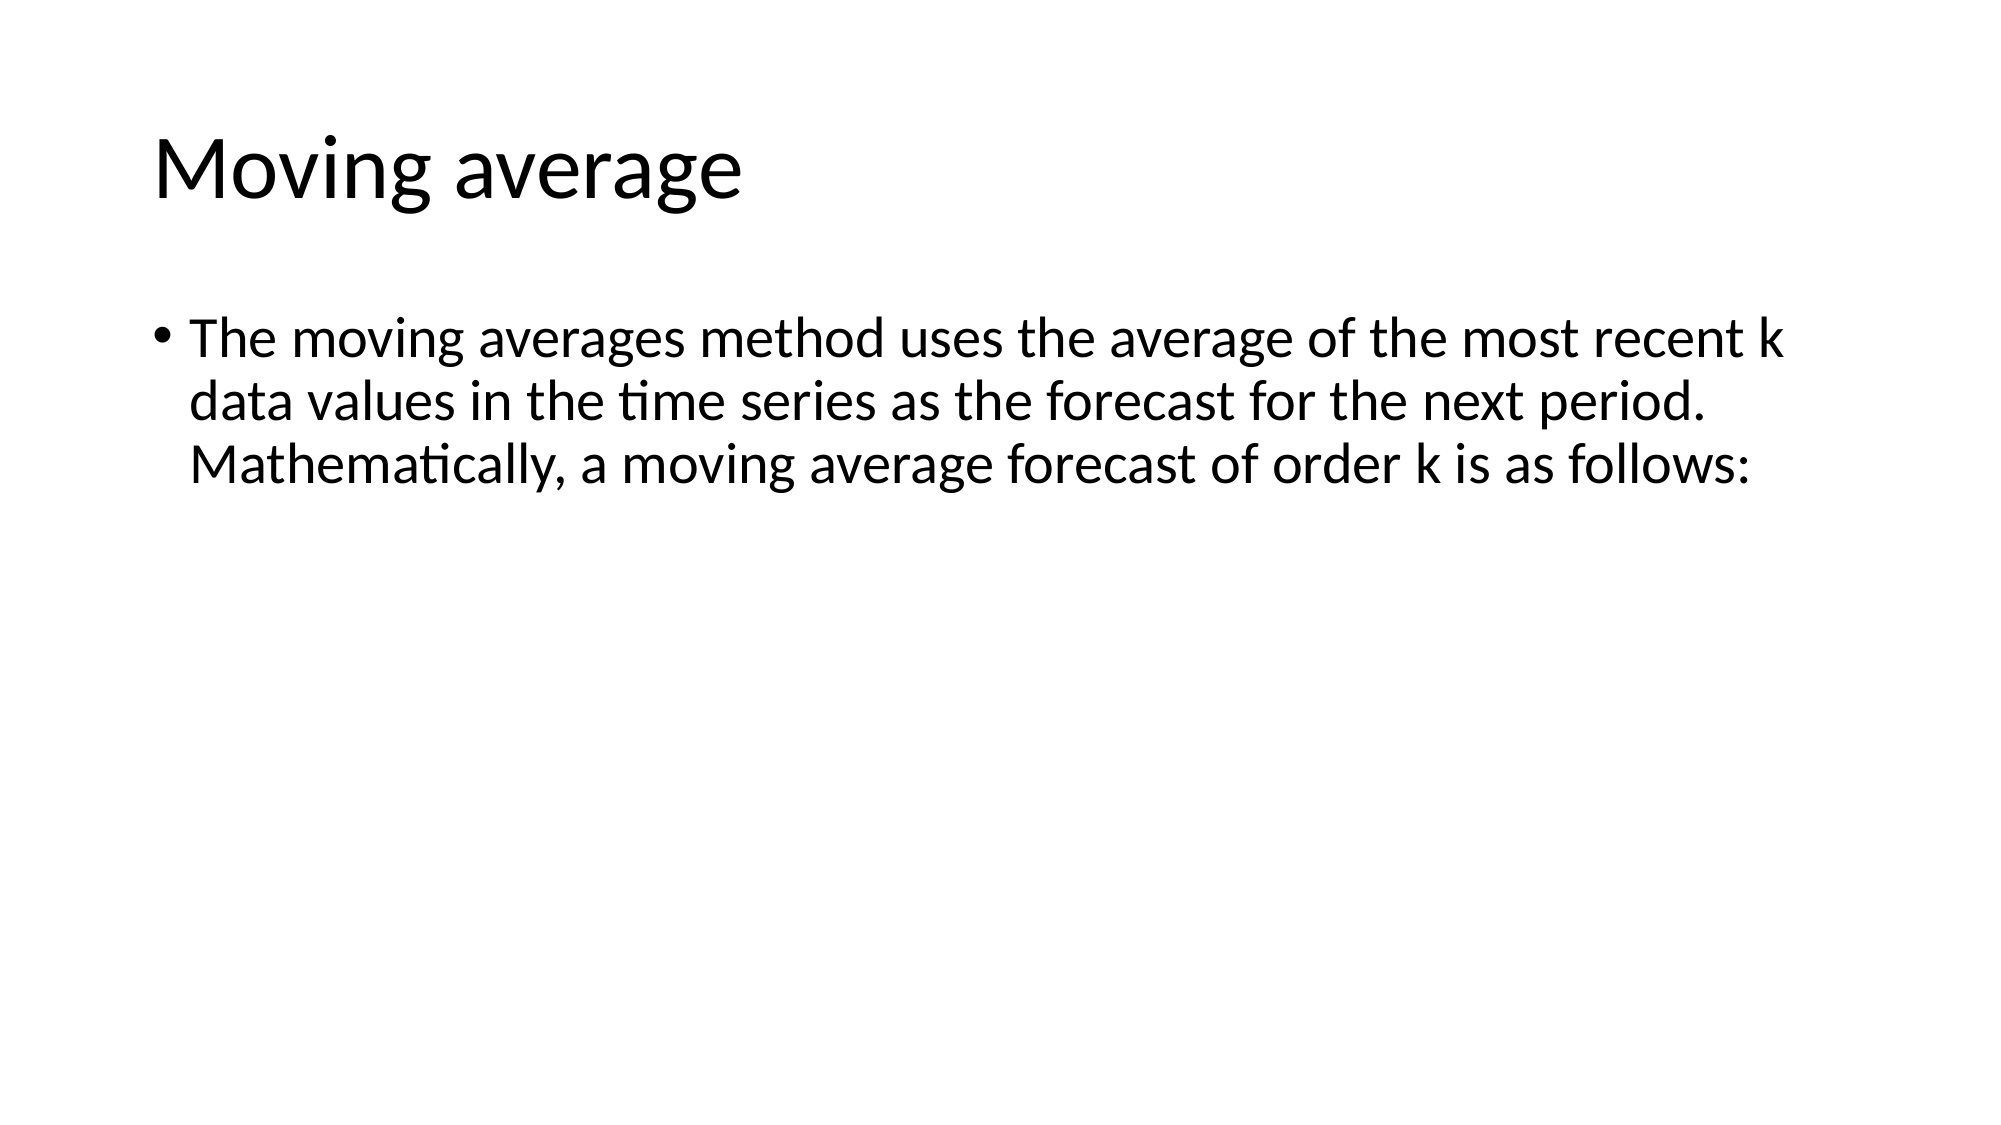

# Moving average
The moving averages method uses the average of the most recent k data values in the time series as the forecast for the next period. Mathematically, a moving average forecast of order k is as follows: